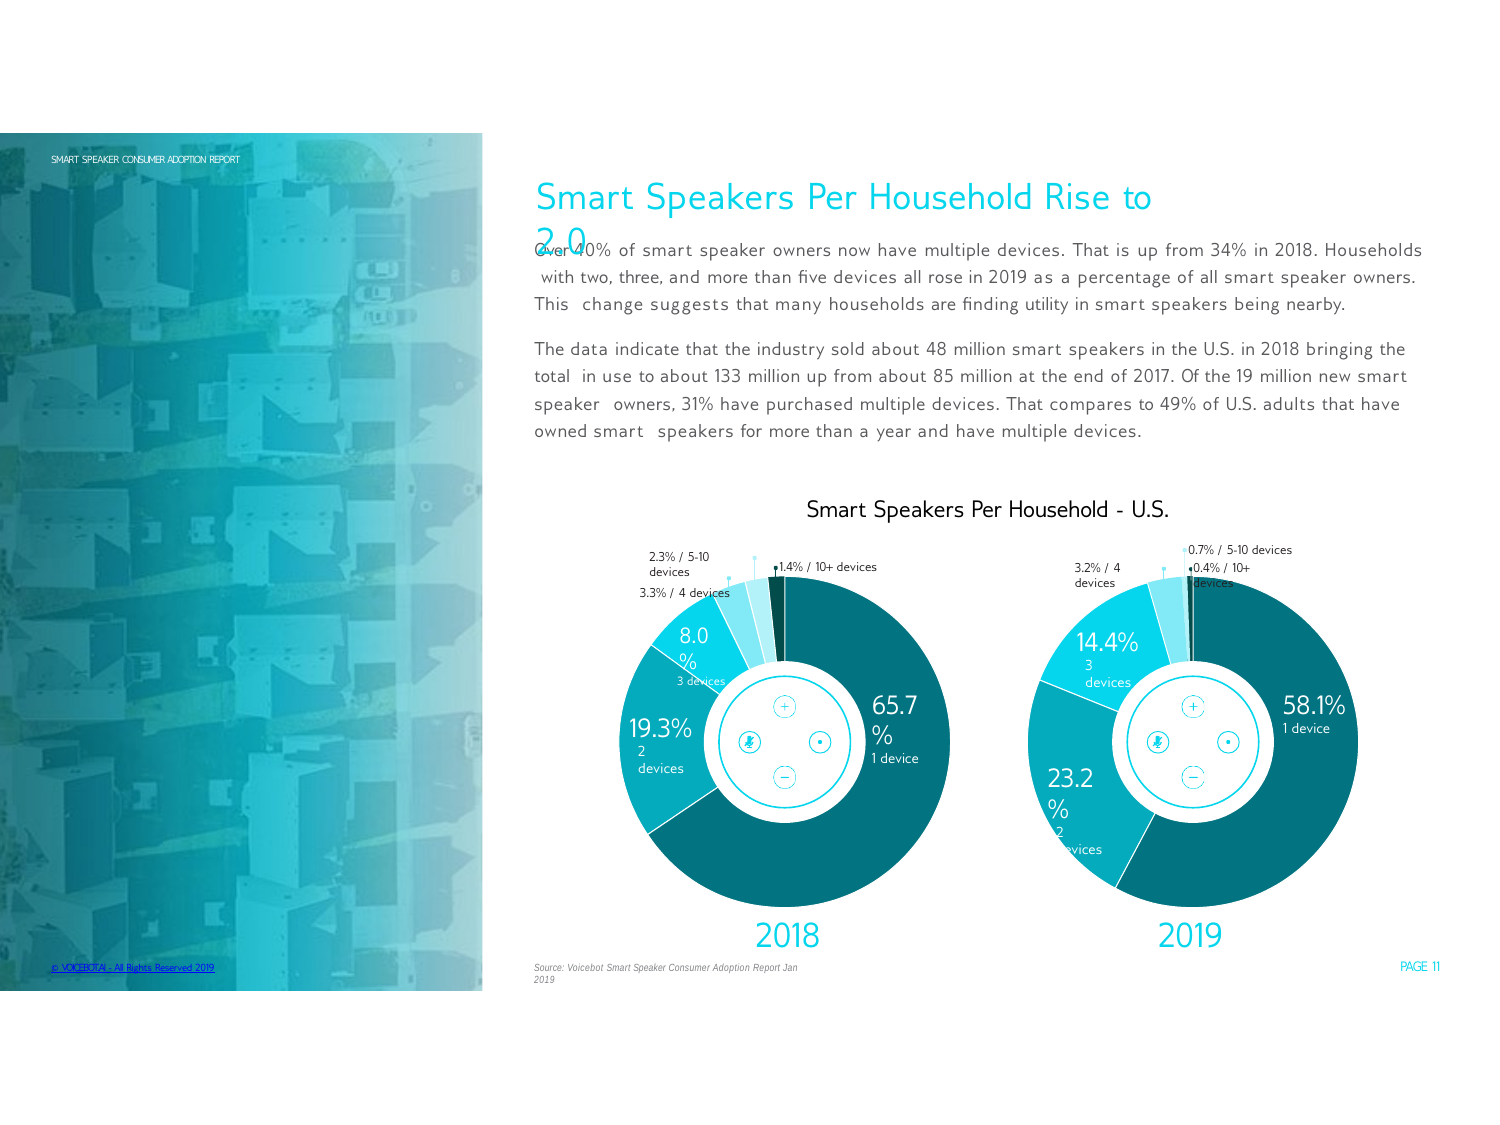

SMART SPEAKER CONSUMER ADOPTION REPORT
# Smart Speakers Per Household Rise to 2.0
Over 40% of smart speaker owners now have multiple devices. That is up from 34% in 2018. Households  with two, three, and more than five devices all rose in 2019 as a percentage of all smart speaker owners. This  change suggests that many households are finding utility in smart speakers being nearby.
The data indicate that the industry sold about 48 million smart speakers in the U.S. in 2018 bringing the total  in use to about 133 million up from about 85 million at the end of 2017. Of the 19 million new smart speaker  owners, 31% have purchased multiple devices. That compares to 49% of U.S. adults that have owned smart  speakers for more than a year and have multiple devices.

Smart Speakers Per Household - U.S.
0.7% / 5-10 devices
0.4% / 10+ devices
2.3% / 5-10 devices
3.3% / 4 devices

1.4% / 10+ devices
3.2% / 4 devices

8.0%
3 devices
14.4%
3 devices

65.7%
1 device
58.1%
1 device

19.3%
2 devices

23.2%
2 devices

2018
Source: Voicebot Smart Speaker Consumer Adoption Report Jan 2019
2019
PAGE 11
© VOICEBOT.AI - All Rights Reserved 2019